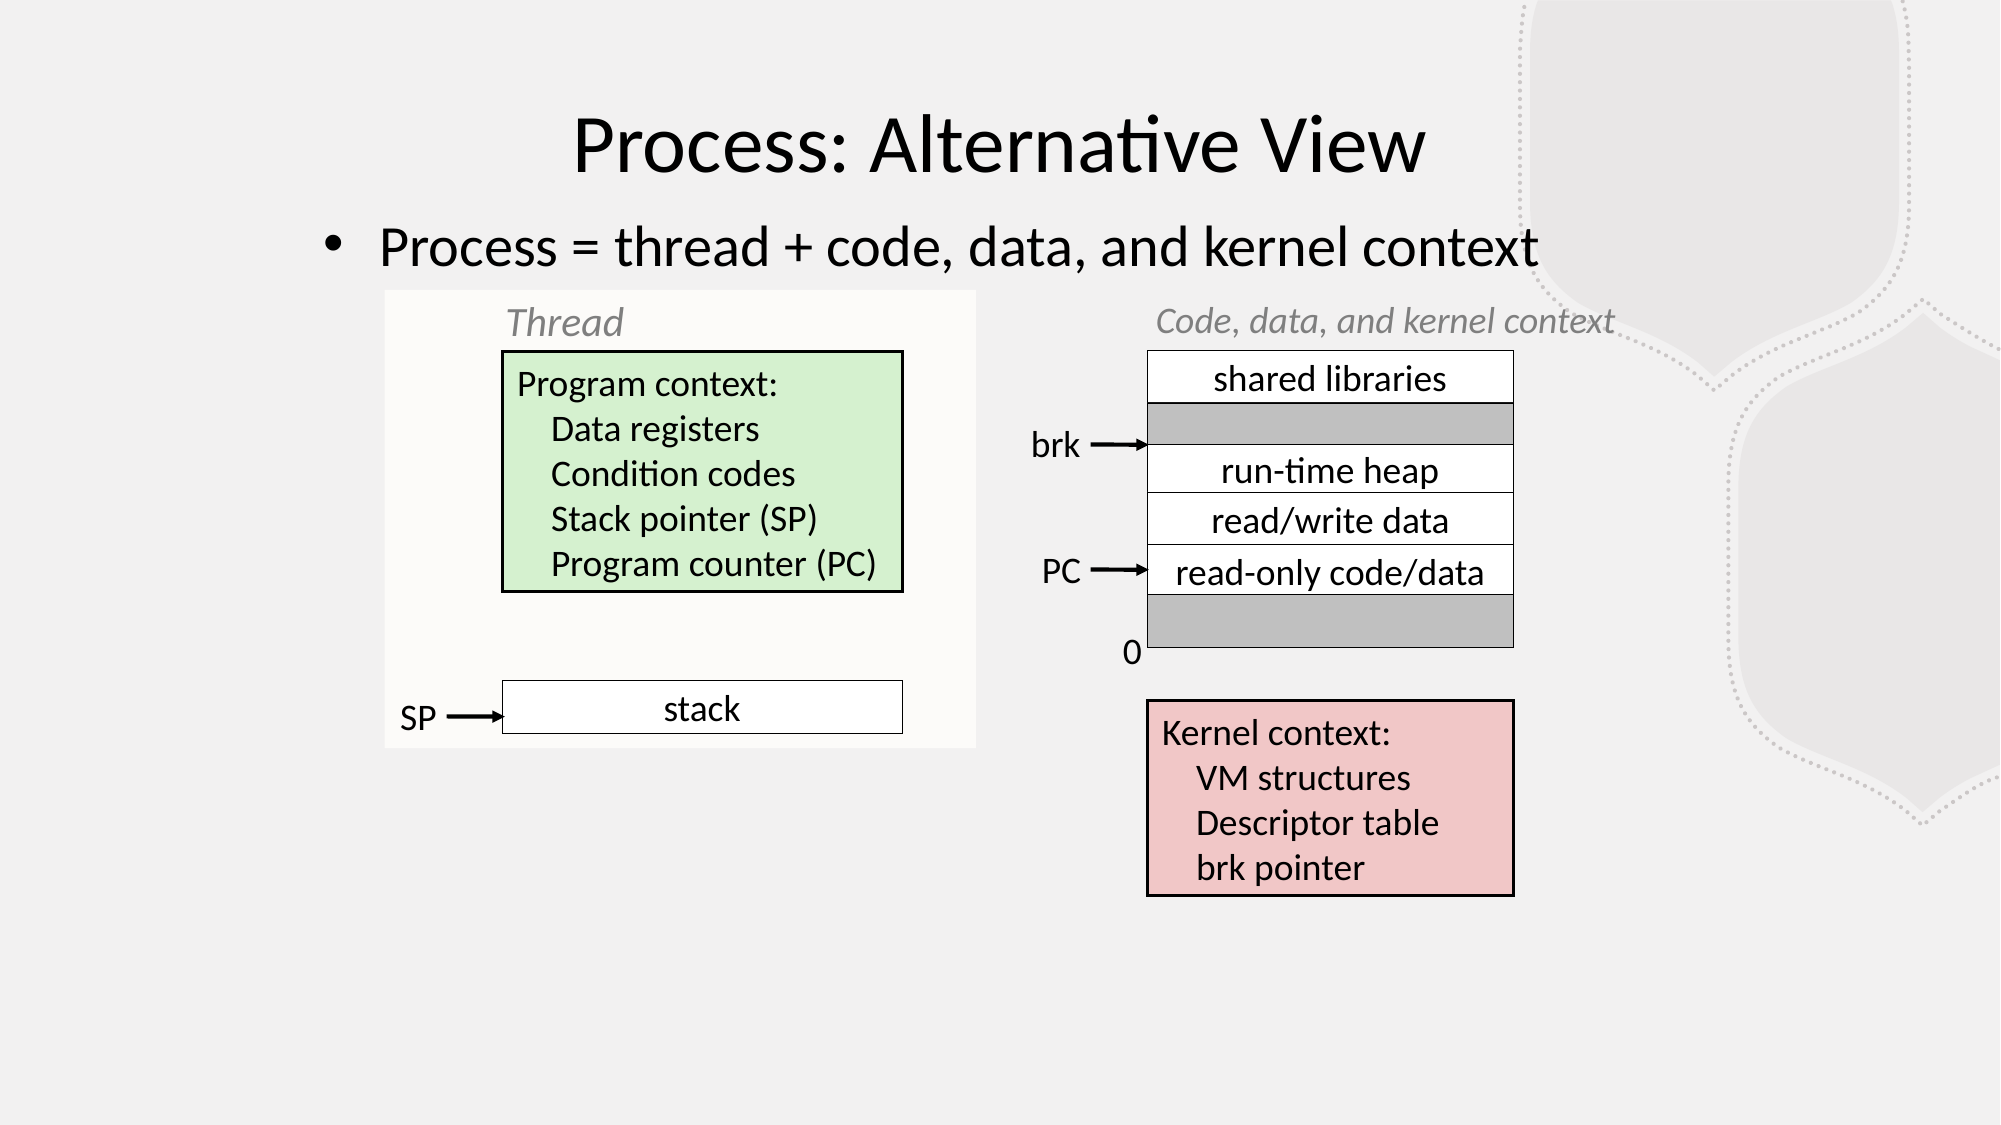

Process: Alternative View
Process = thread + code, data, and kernel context
Thread
Code, data, and kernel context

shared libraries
Program context:
    Data registers
    Condition codes
    Stack pointer (SP)
    Program counter (PC)

brk

run-time heap
read/write data
PC
read-only code/data

0
stack
SP
Kernel context:
    VM structures
    Descriptor table
    brk pointer